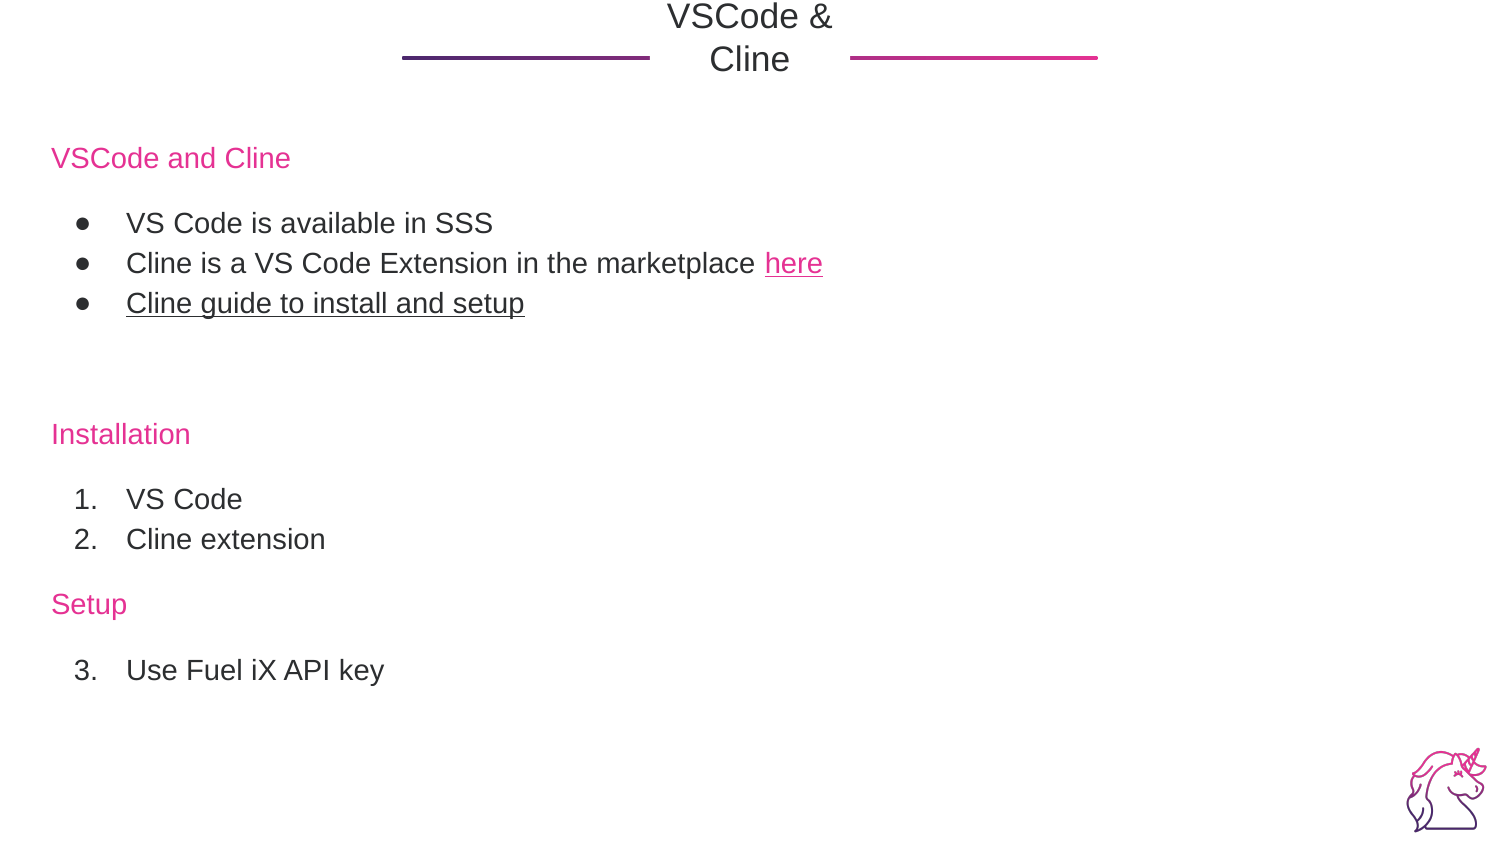

# VSCode & Cline

VSCode and Cline
VS Code is available in SSS
Cline is a VS Code Extension in the marketplace here
Cline guide to install and setup

Installation
VS Code
Cline extension
Setup
Use Fuel iX API key